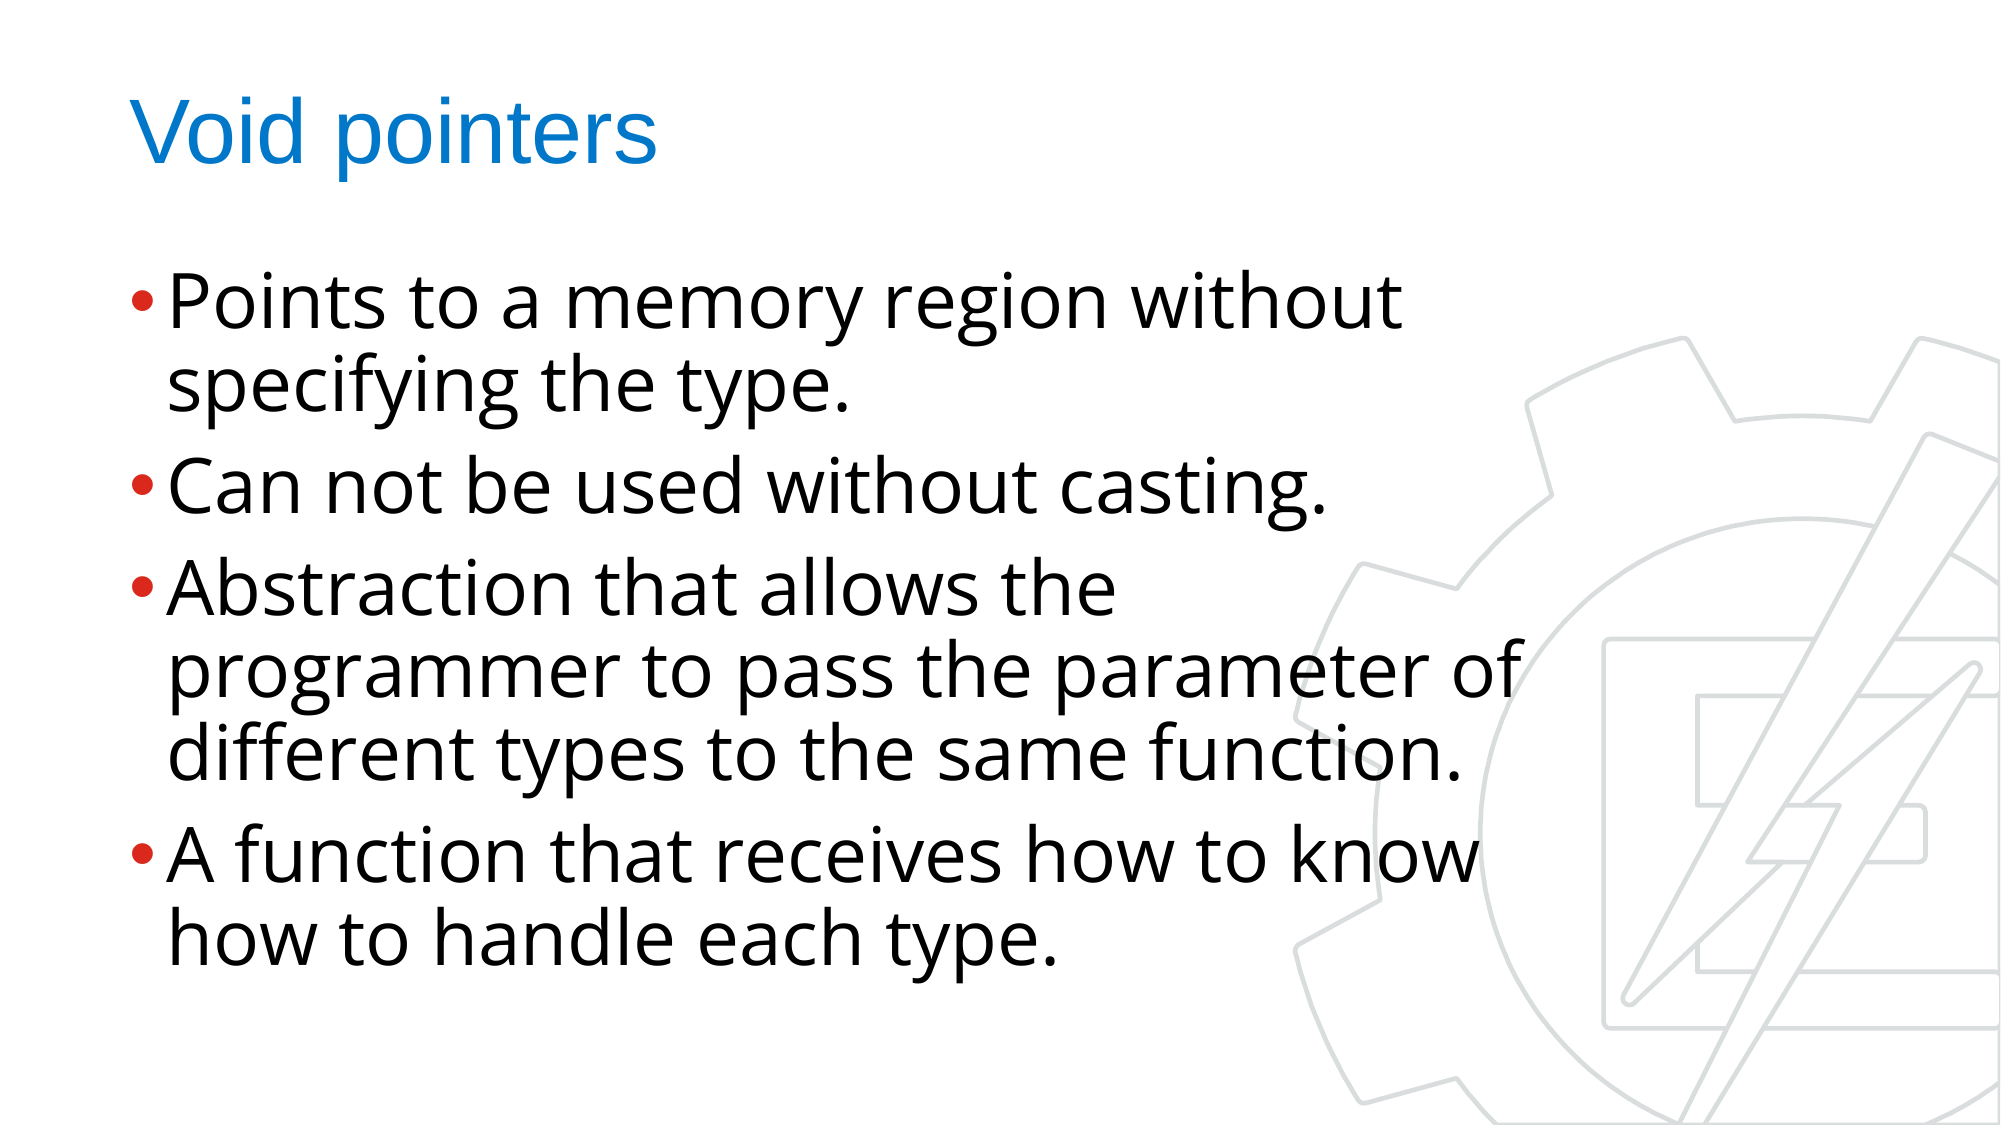

# Void pointers
Points to a memory region without specifying the type.
Can not be used without casting.
Abstraction that allows the programmer to pass the parameter of different types to the same function.
A function that receives how to know how to handle each type.